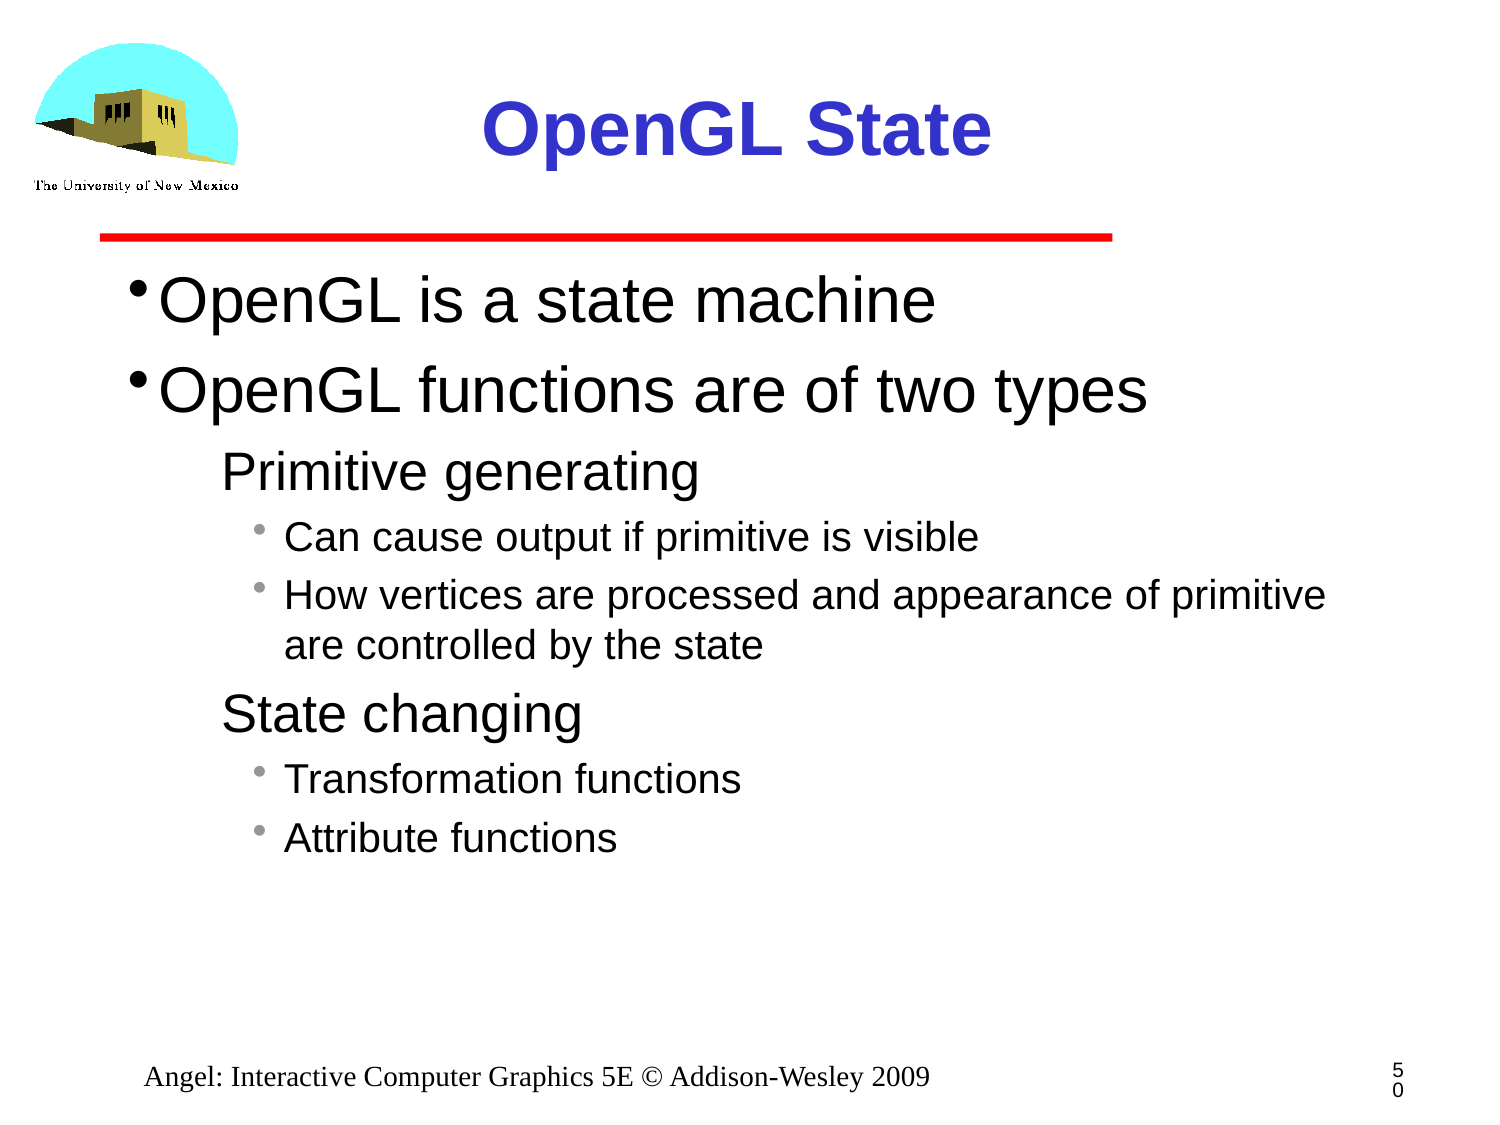

# OpenGL State
OpenGL is a state machine
OpenGL functions are of two types
Primitive generating
Can cause output if primitive is visible
How vertices are processed and appearance of primitive are controlled by the state
State changing
Transformation functions
Attribute functions
50
Angel: Interactive Computer Graphics 5E © Addison-Wesley 2009